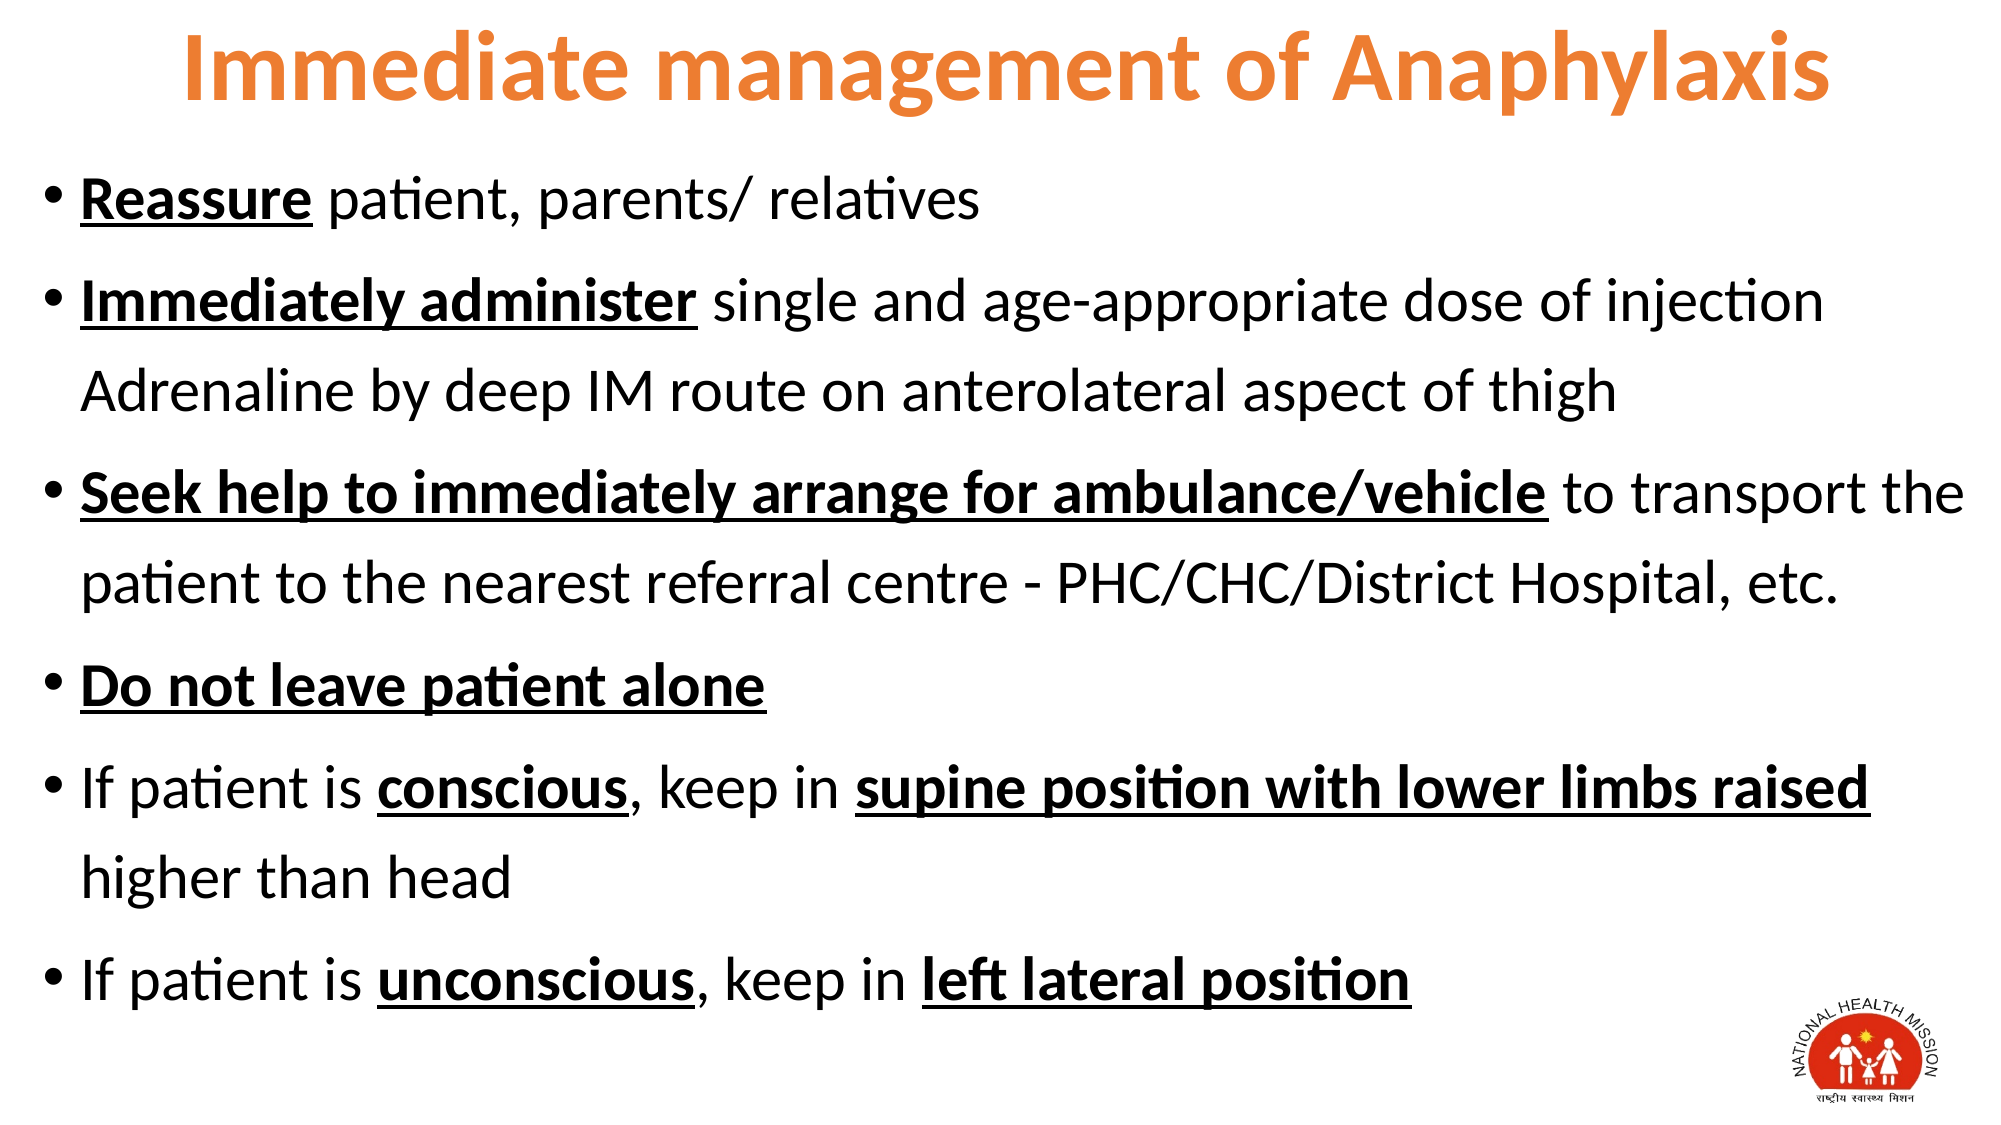

Immediate management of Anaphylaxis
# Estimated burden of Anaphylaxis cases in India
Reassure patient, parents/ relatives
Immediately administer single and age-appropriate dose of injection Adrenaline by deep IM route on anterolateral aspect of thigh
Seek help to immediately arrange for ambulance/vehicle to transport the patient to the nearest referral centre - PHC/CHC/District Hospital, etc.
Do not leave patient alone
If patient is conscious, keep in supine position with lower limbs raised higher than head
If patient is unconscious, keep in left lateral position